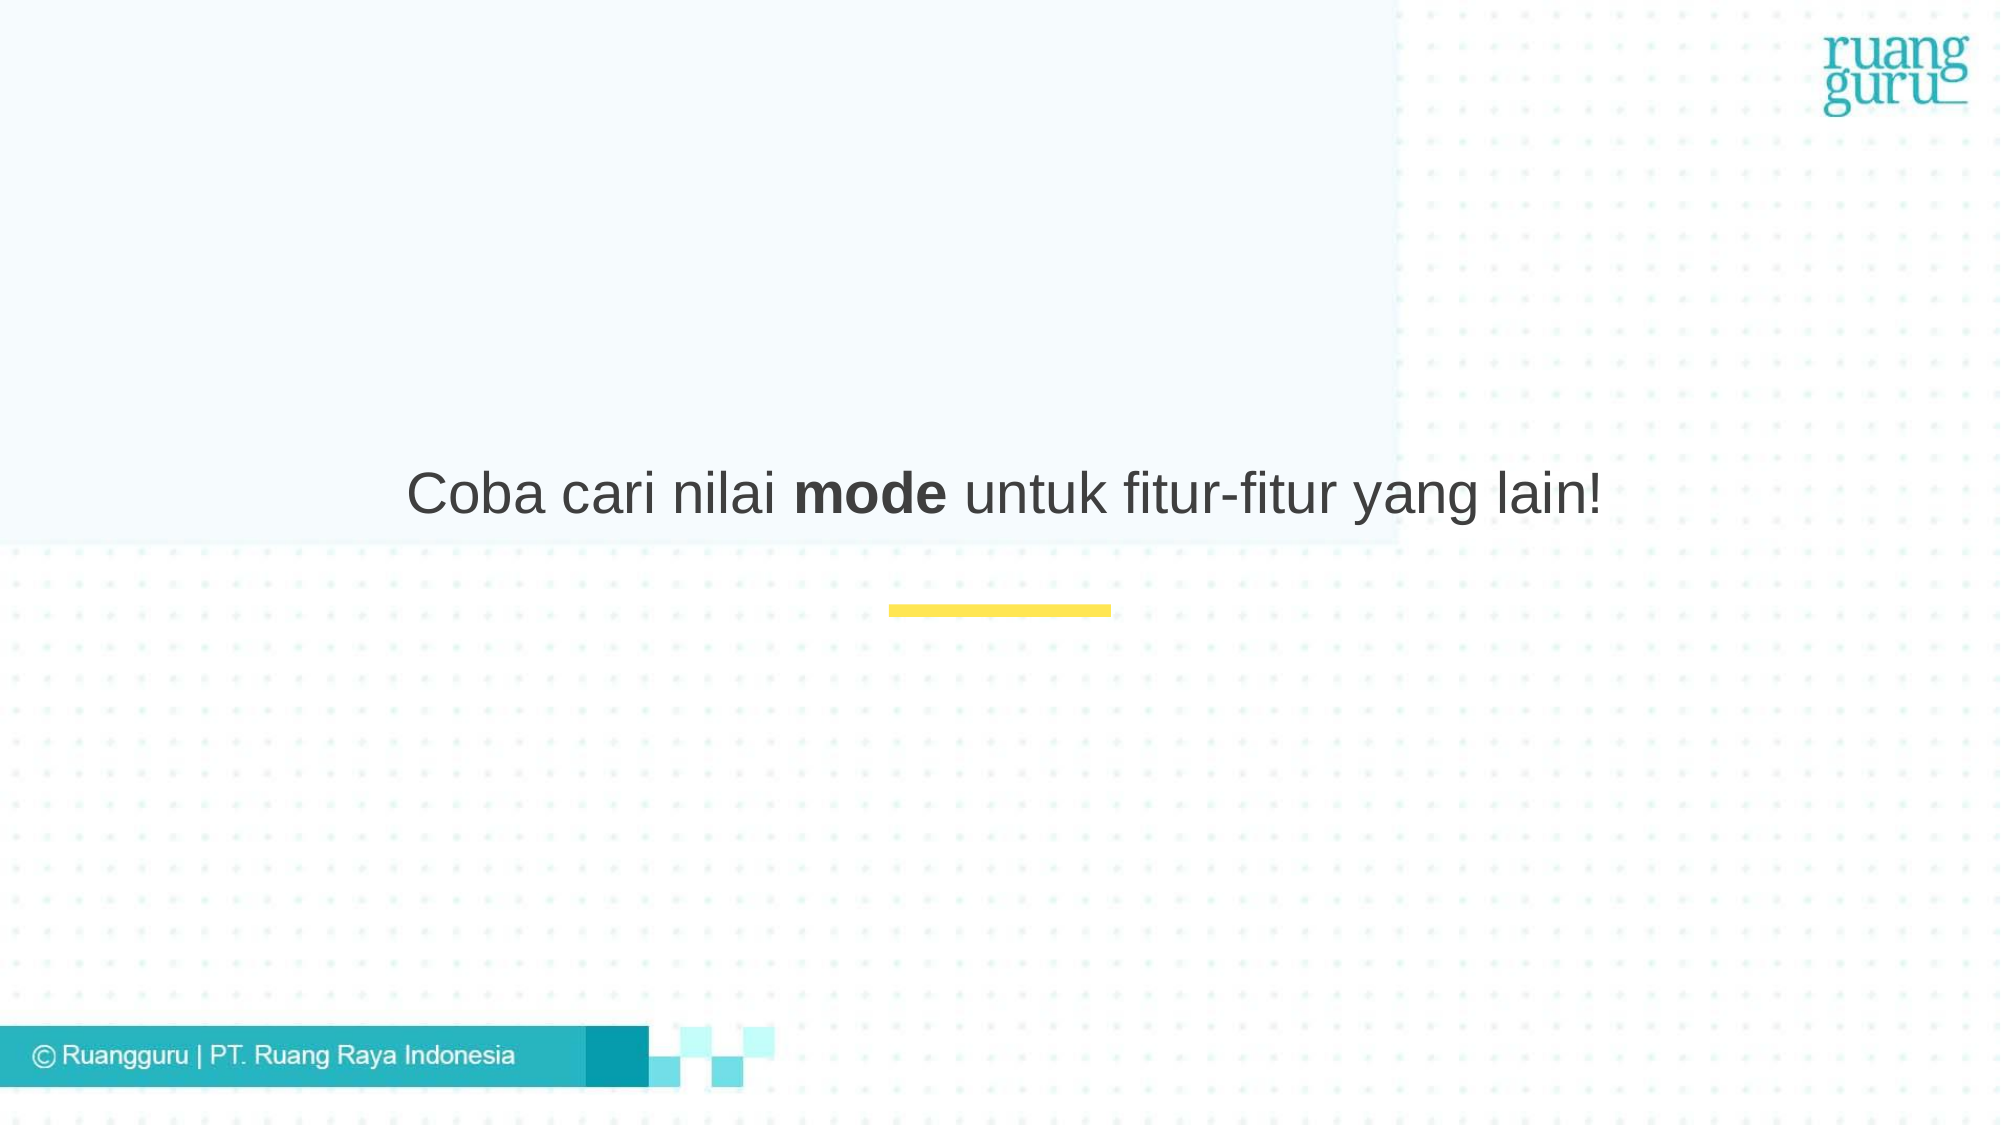

Coba cari nilai mode untuk fitur-fitur yang lain!